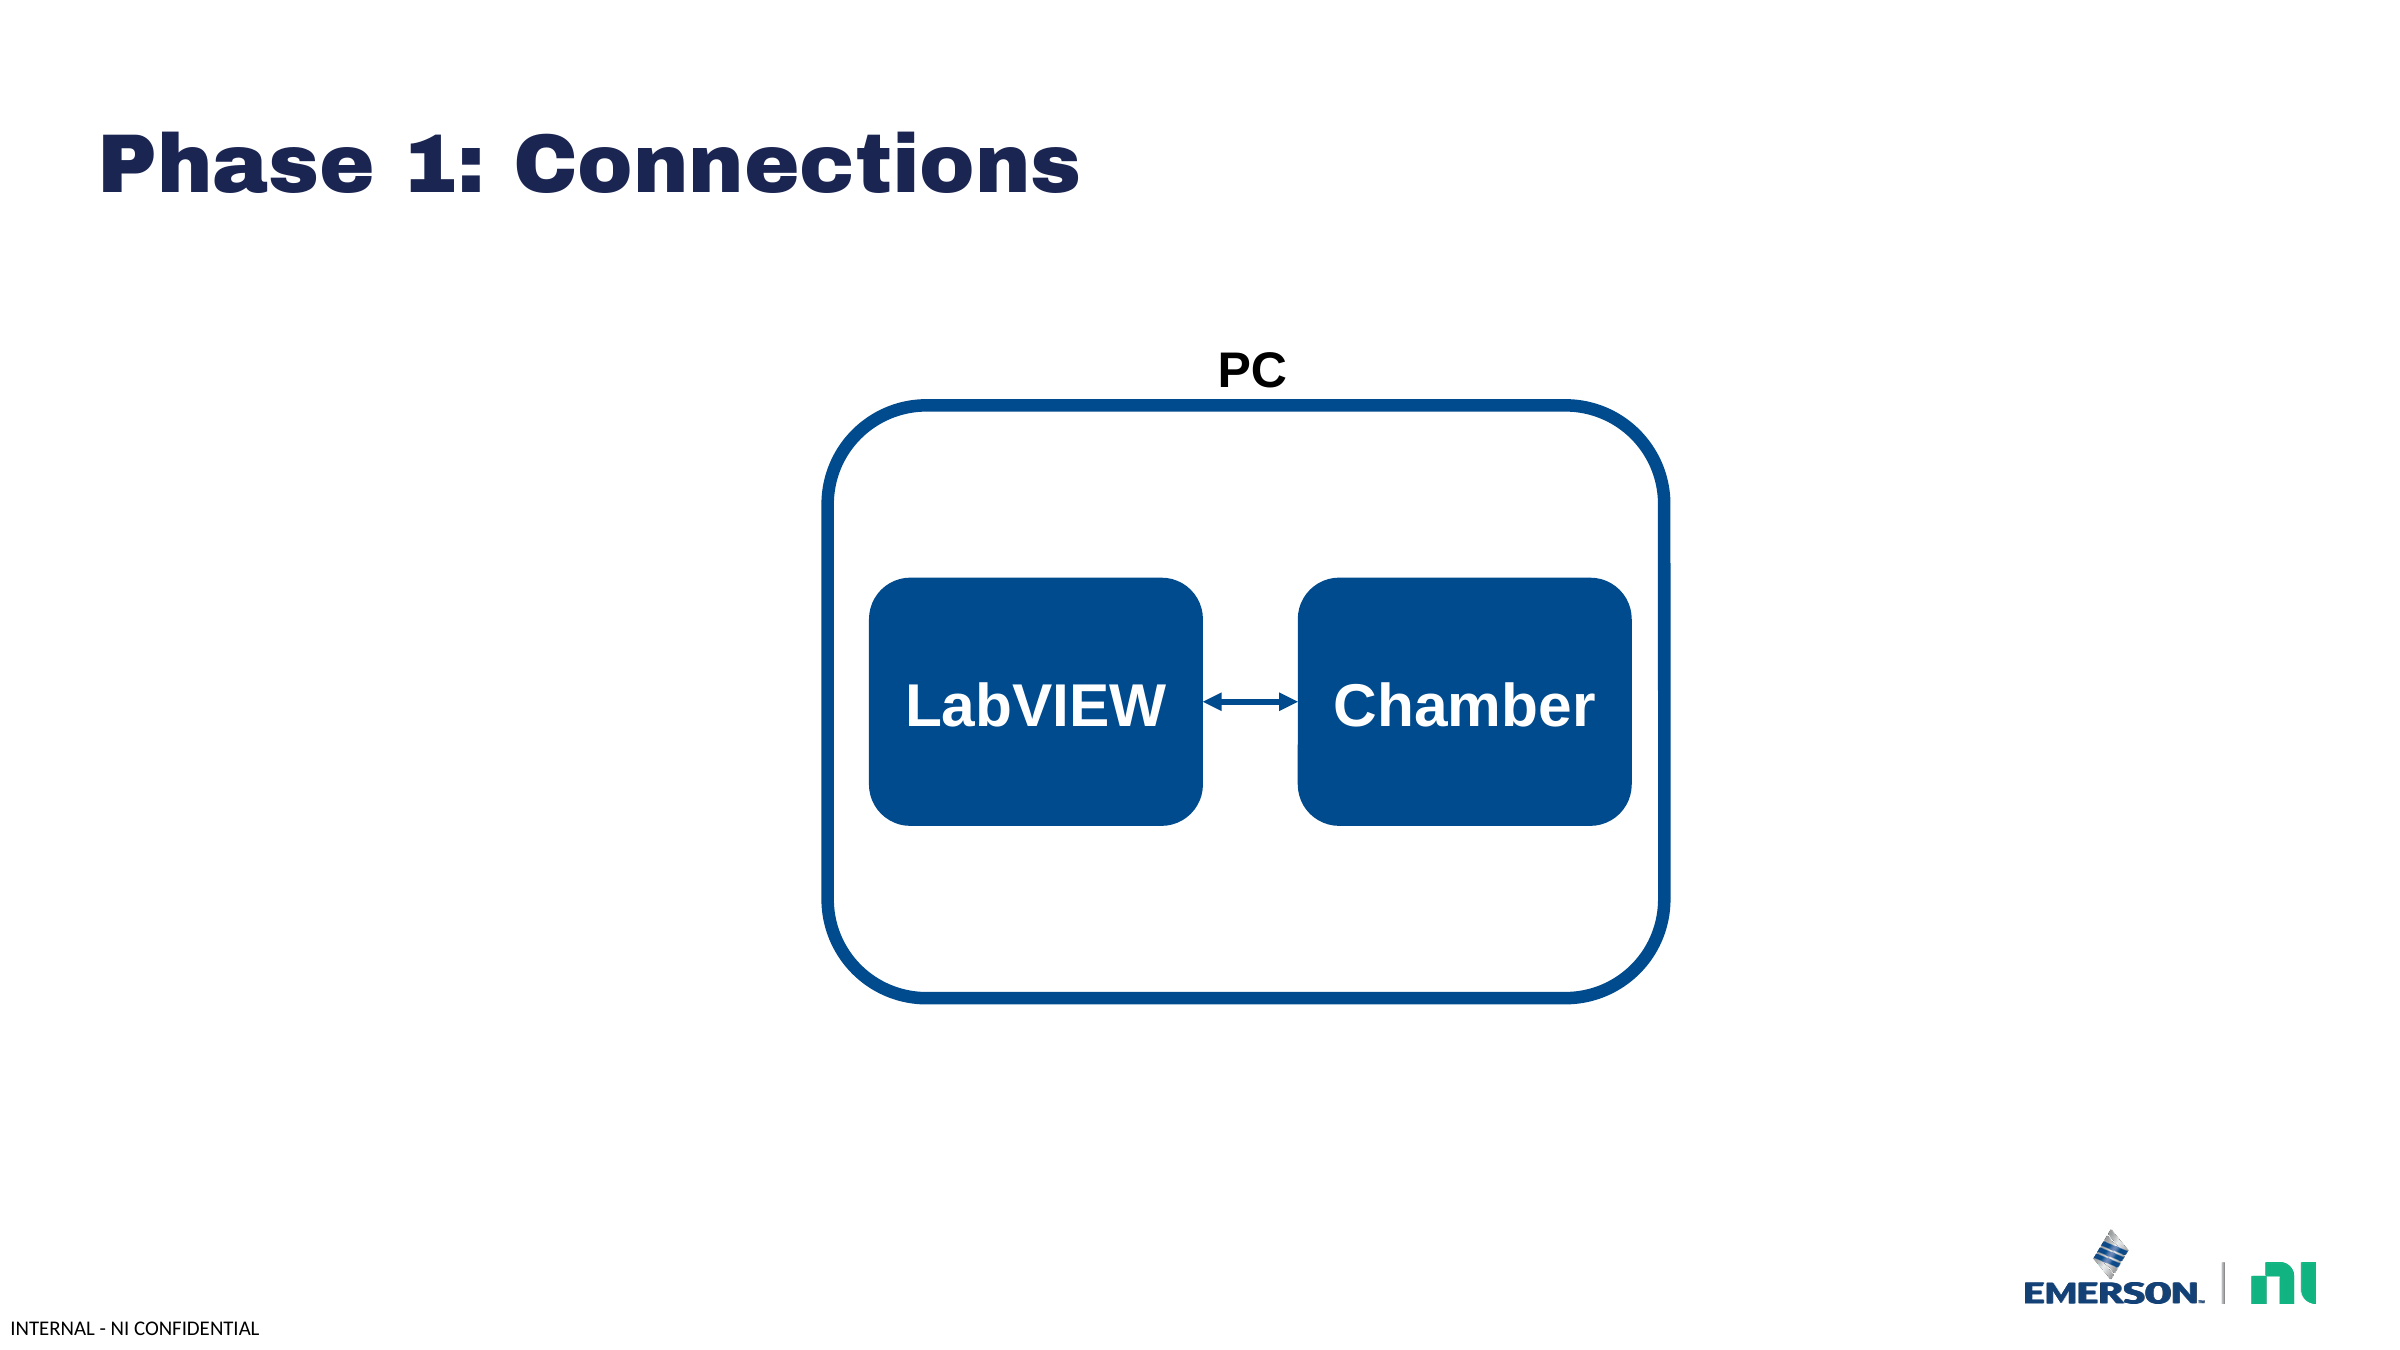

# Phase 1: Connections
PC

Chamber
LabVIEW